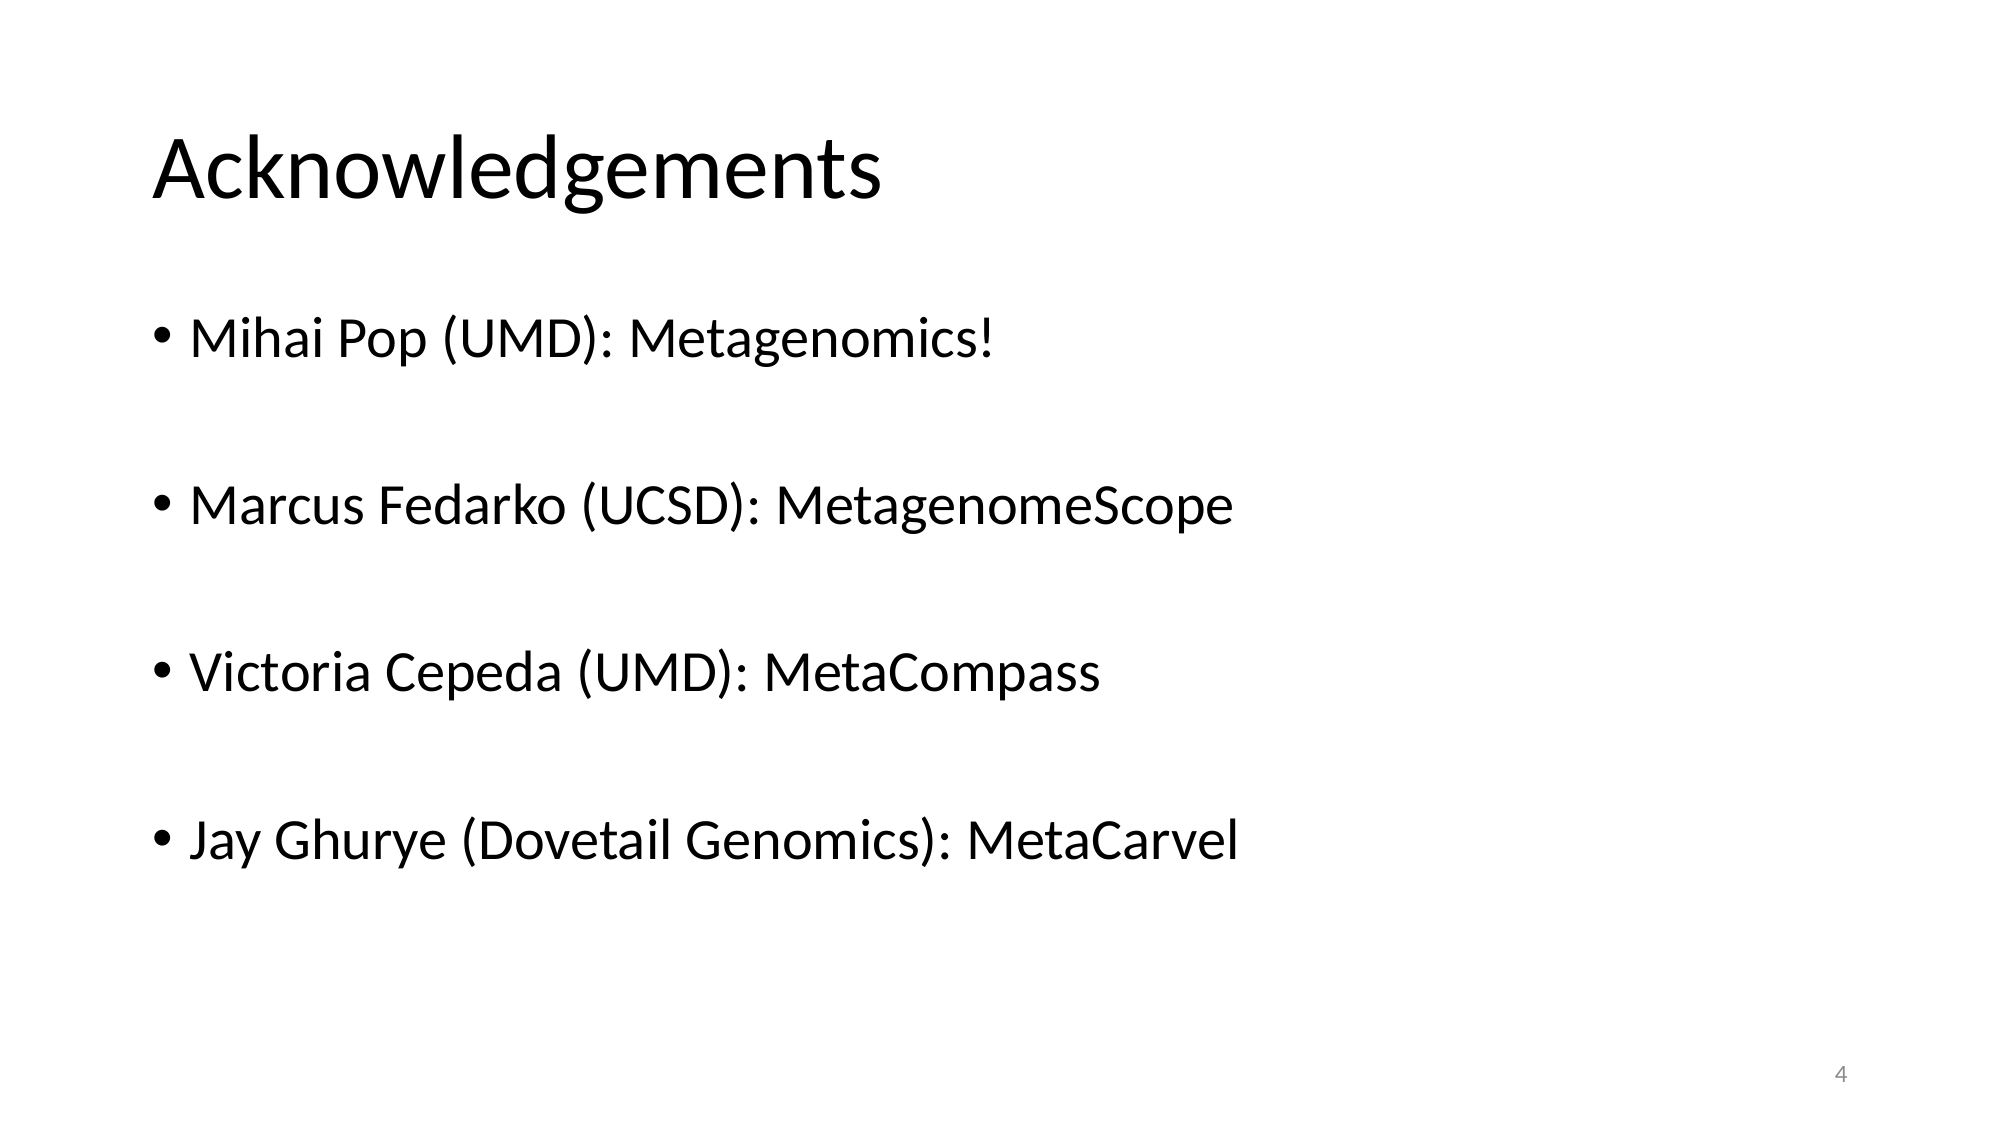

# Acknowledgements
Mihai Pop (UMD): Metagenomics!

Marcus Fedarko (UCSD): MetagenomeScope

Victoria Cepeda (UMD): MetaCompass

Jay Ghurye (Dovetail Genomics): MetaCarvel

4